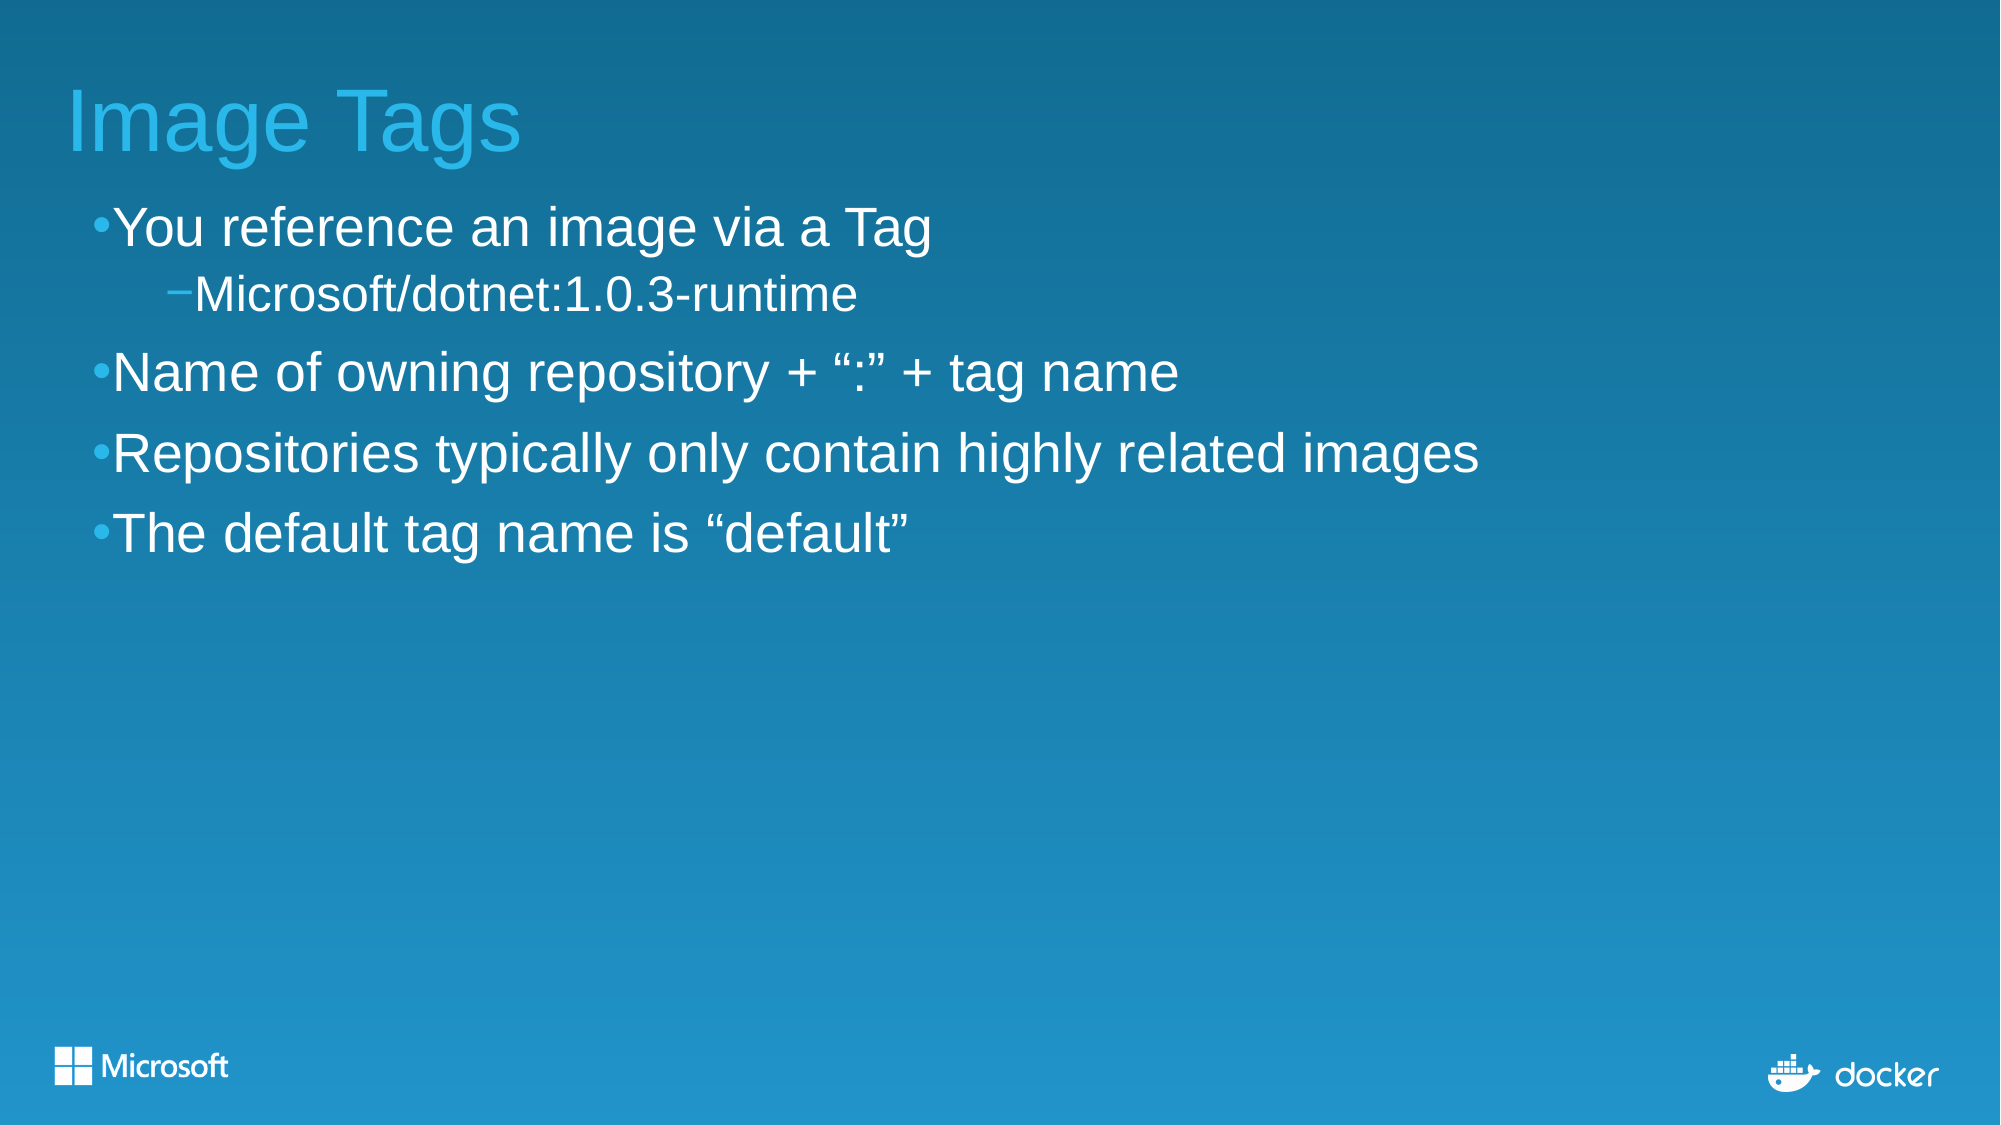

# Image Tags
You reference an image via a Tag
Microsoft/dotnet:1.0.3-runtime
Name of owning repository + “:” + tag name
Repositories typically only contain highly related images
The default tag name is “default”